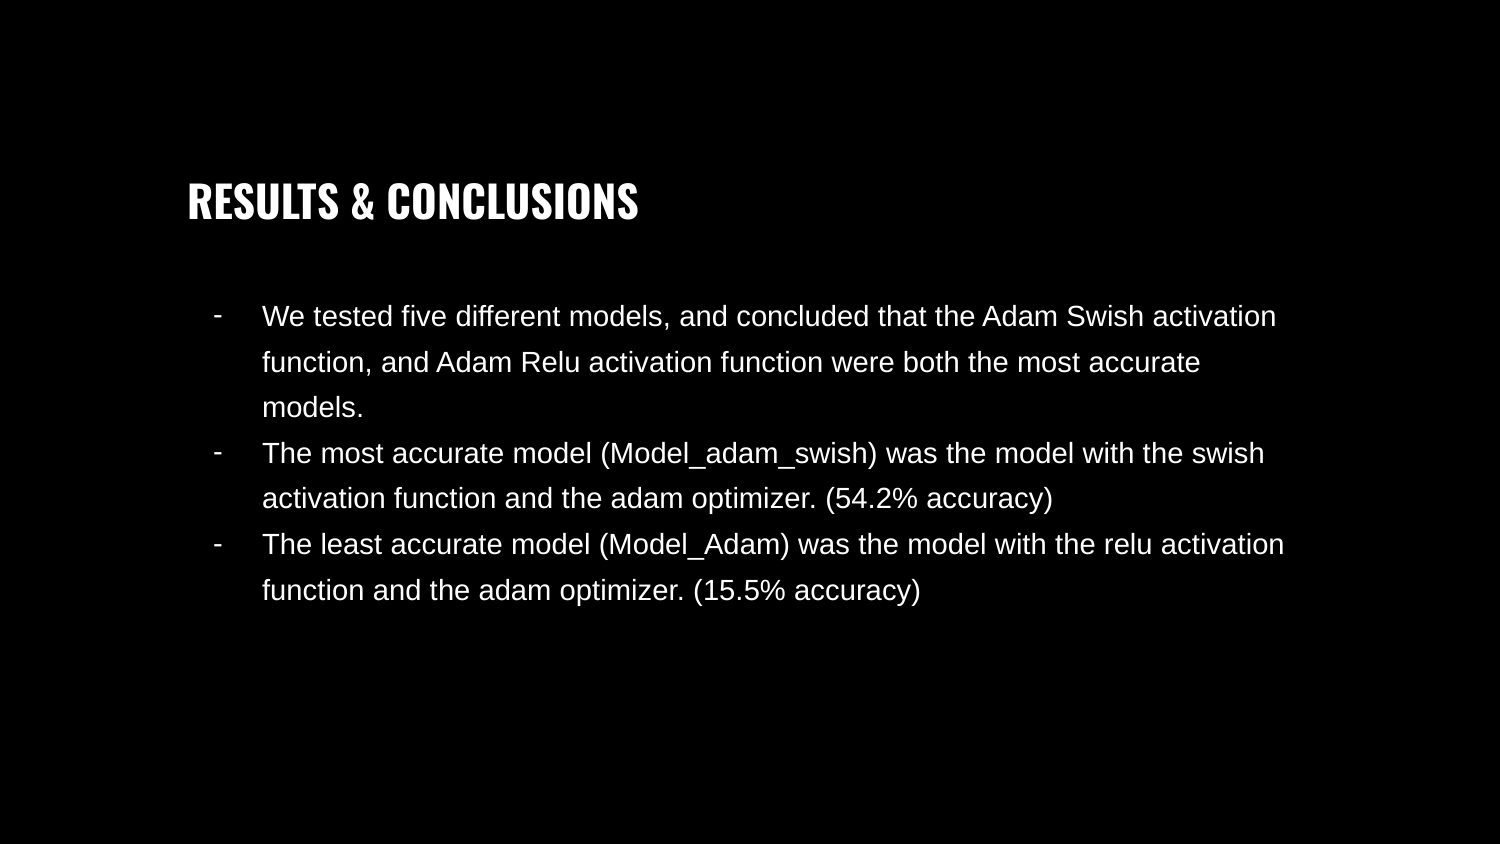

# RESULTS & CONCLUSIONS
We tested five different models, and concluded that the Adam Swish activation function, and Adam Relu activation function were both the most accurate models.
The most accurate model (Model_adam_swish) was the model with the swish activation function and the adam optimizer. (54.2% accuracy)
The least accurate model (Model_Adam) was the model with the relu activation function and the adam optimizer. (15.5% accuracy)